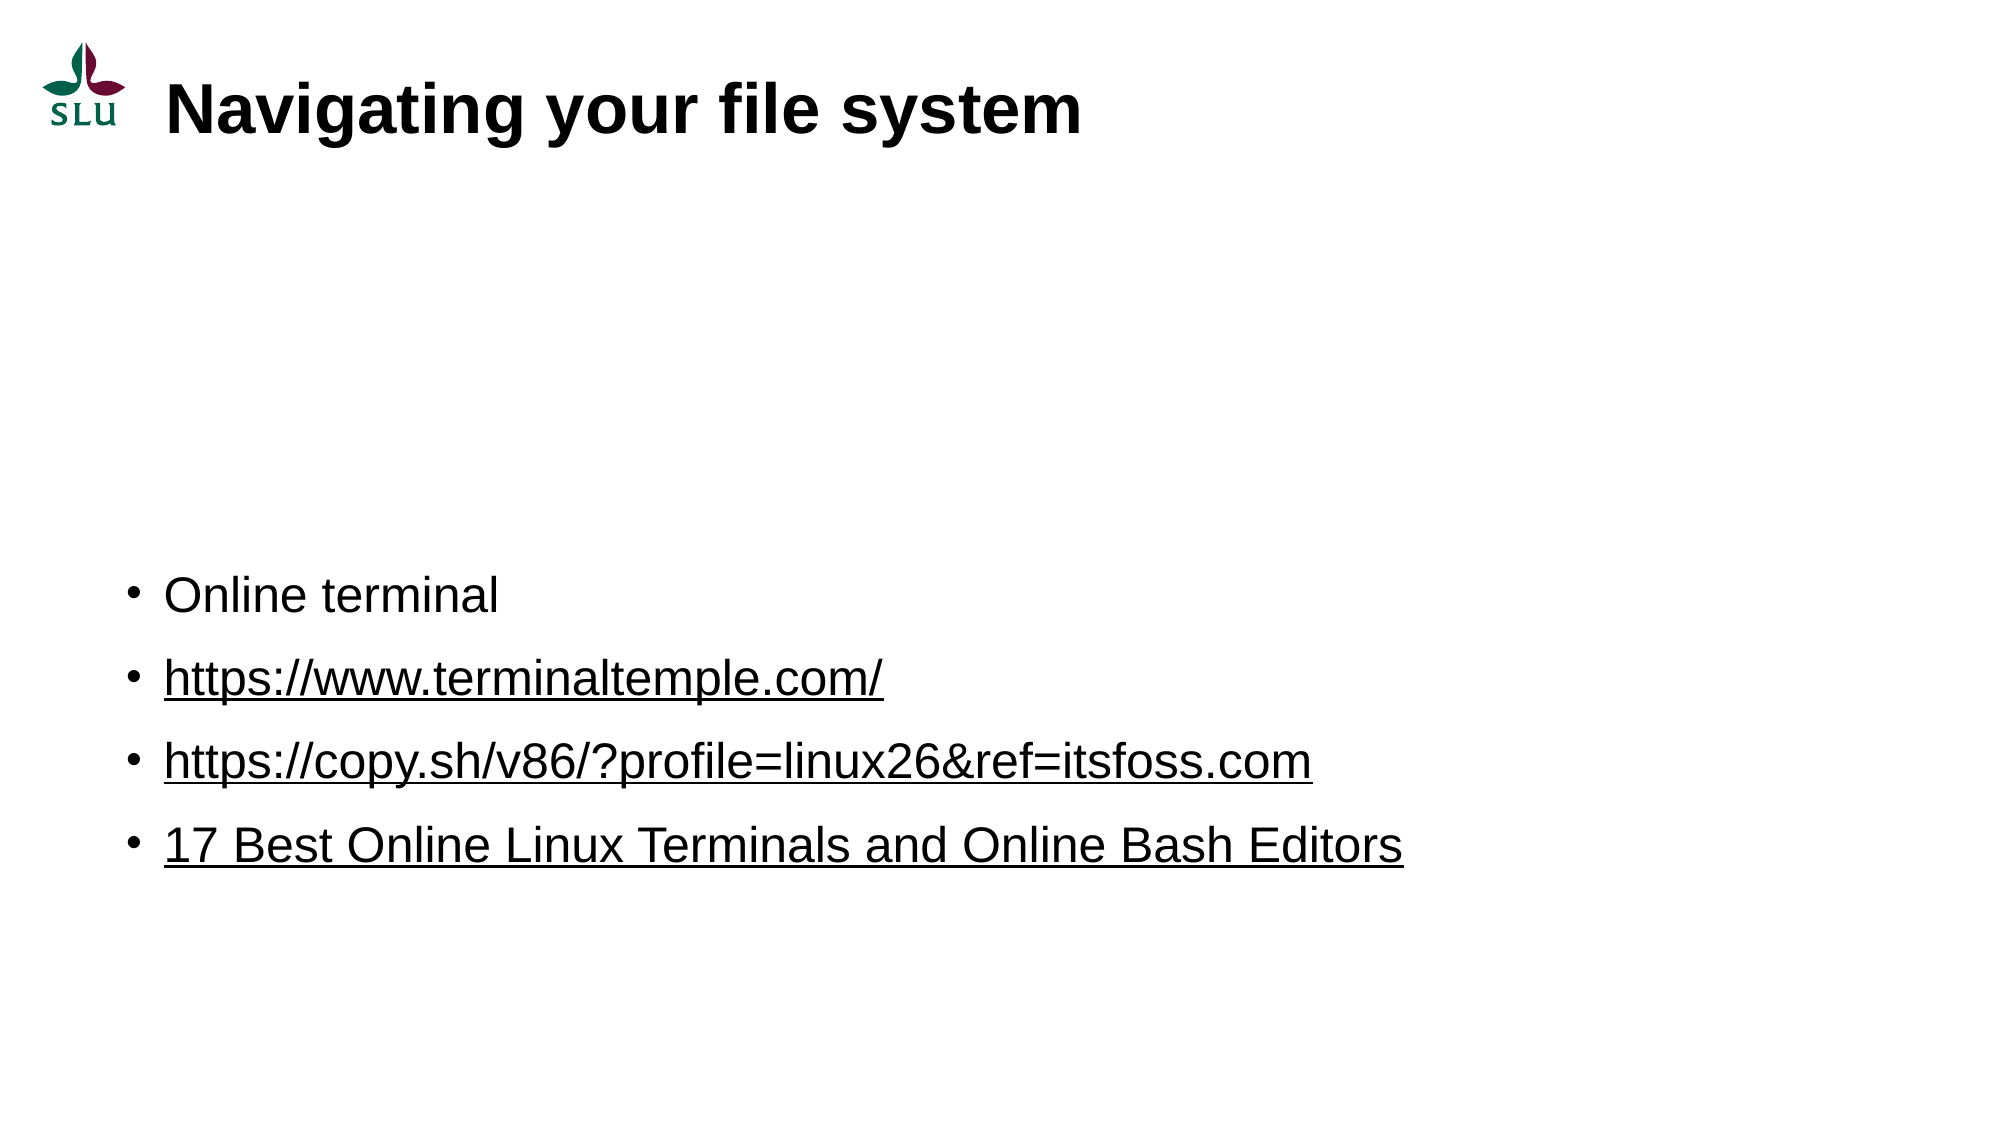

Navigating your file system

#

Online terminal
https://www.terminaltemple.com/
https://copy.sh/v86/?profile=linux26&ref=itsfoss.com
17 Best Online Linux Terminals and Online Bash Editors